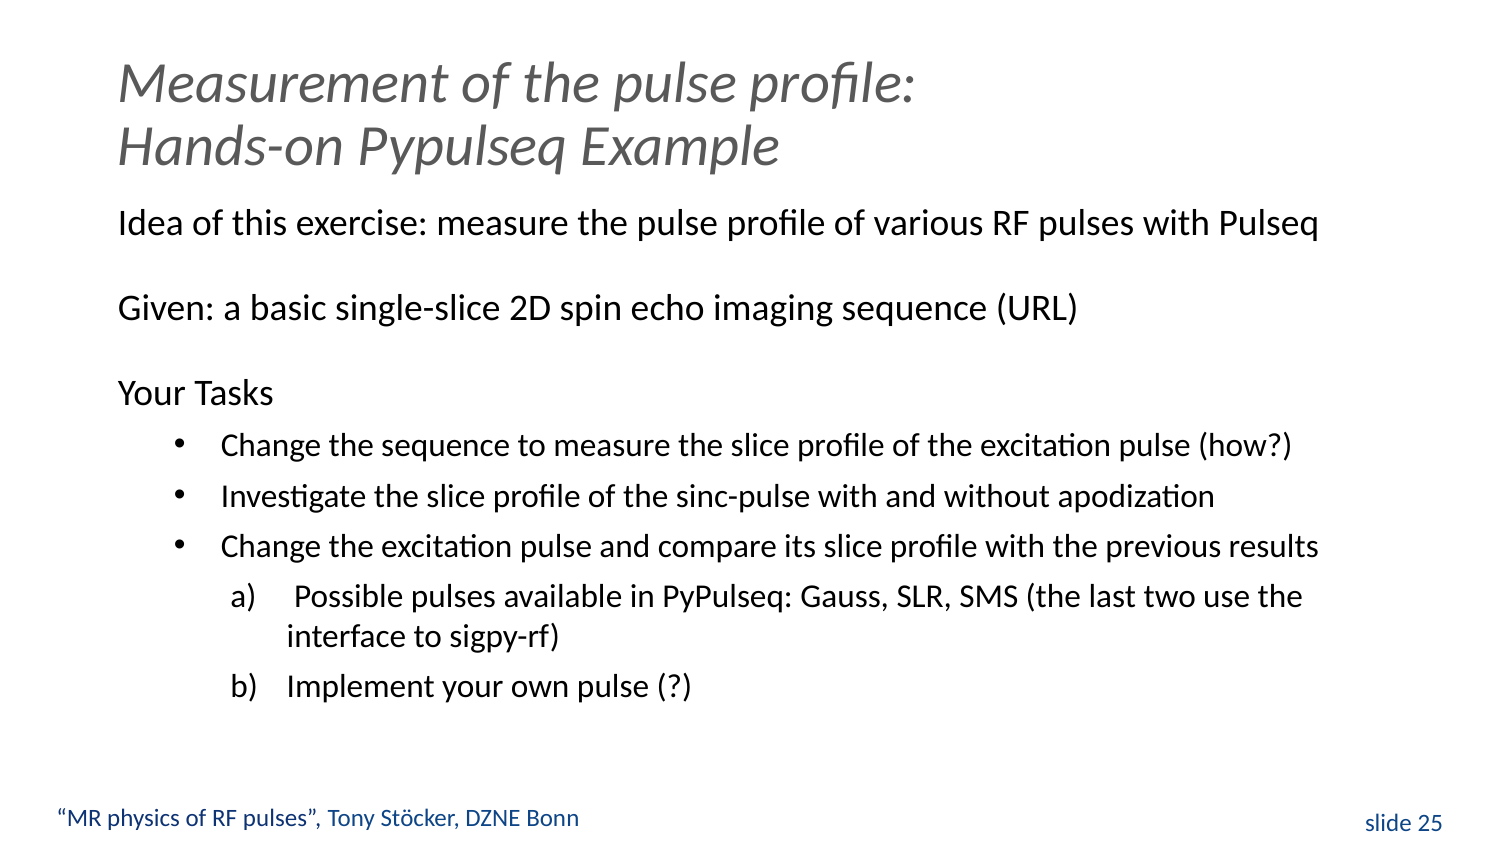

# Measurement of the pulse profile: Hands-on Pypulseq Example
Idea of this exercise: measure the pulse profile of various RF pulses with Pulseq

Given: a basic single-slice 2D spin echo imaging sequence (URL)

Your Tasks
Change the sequence to measure the slice profile of the excitation pulse (how?)
Investigate the slice profile of the sinc-pulse with and without apodization
Change the excitation pulse and compare its slice profile with the previous results
 Possible pulses available in PyPulseq: Gauss, SLR, SMS (the last two use the interface to sigpy-rf)
Implement your own pulse (?)